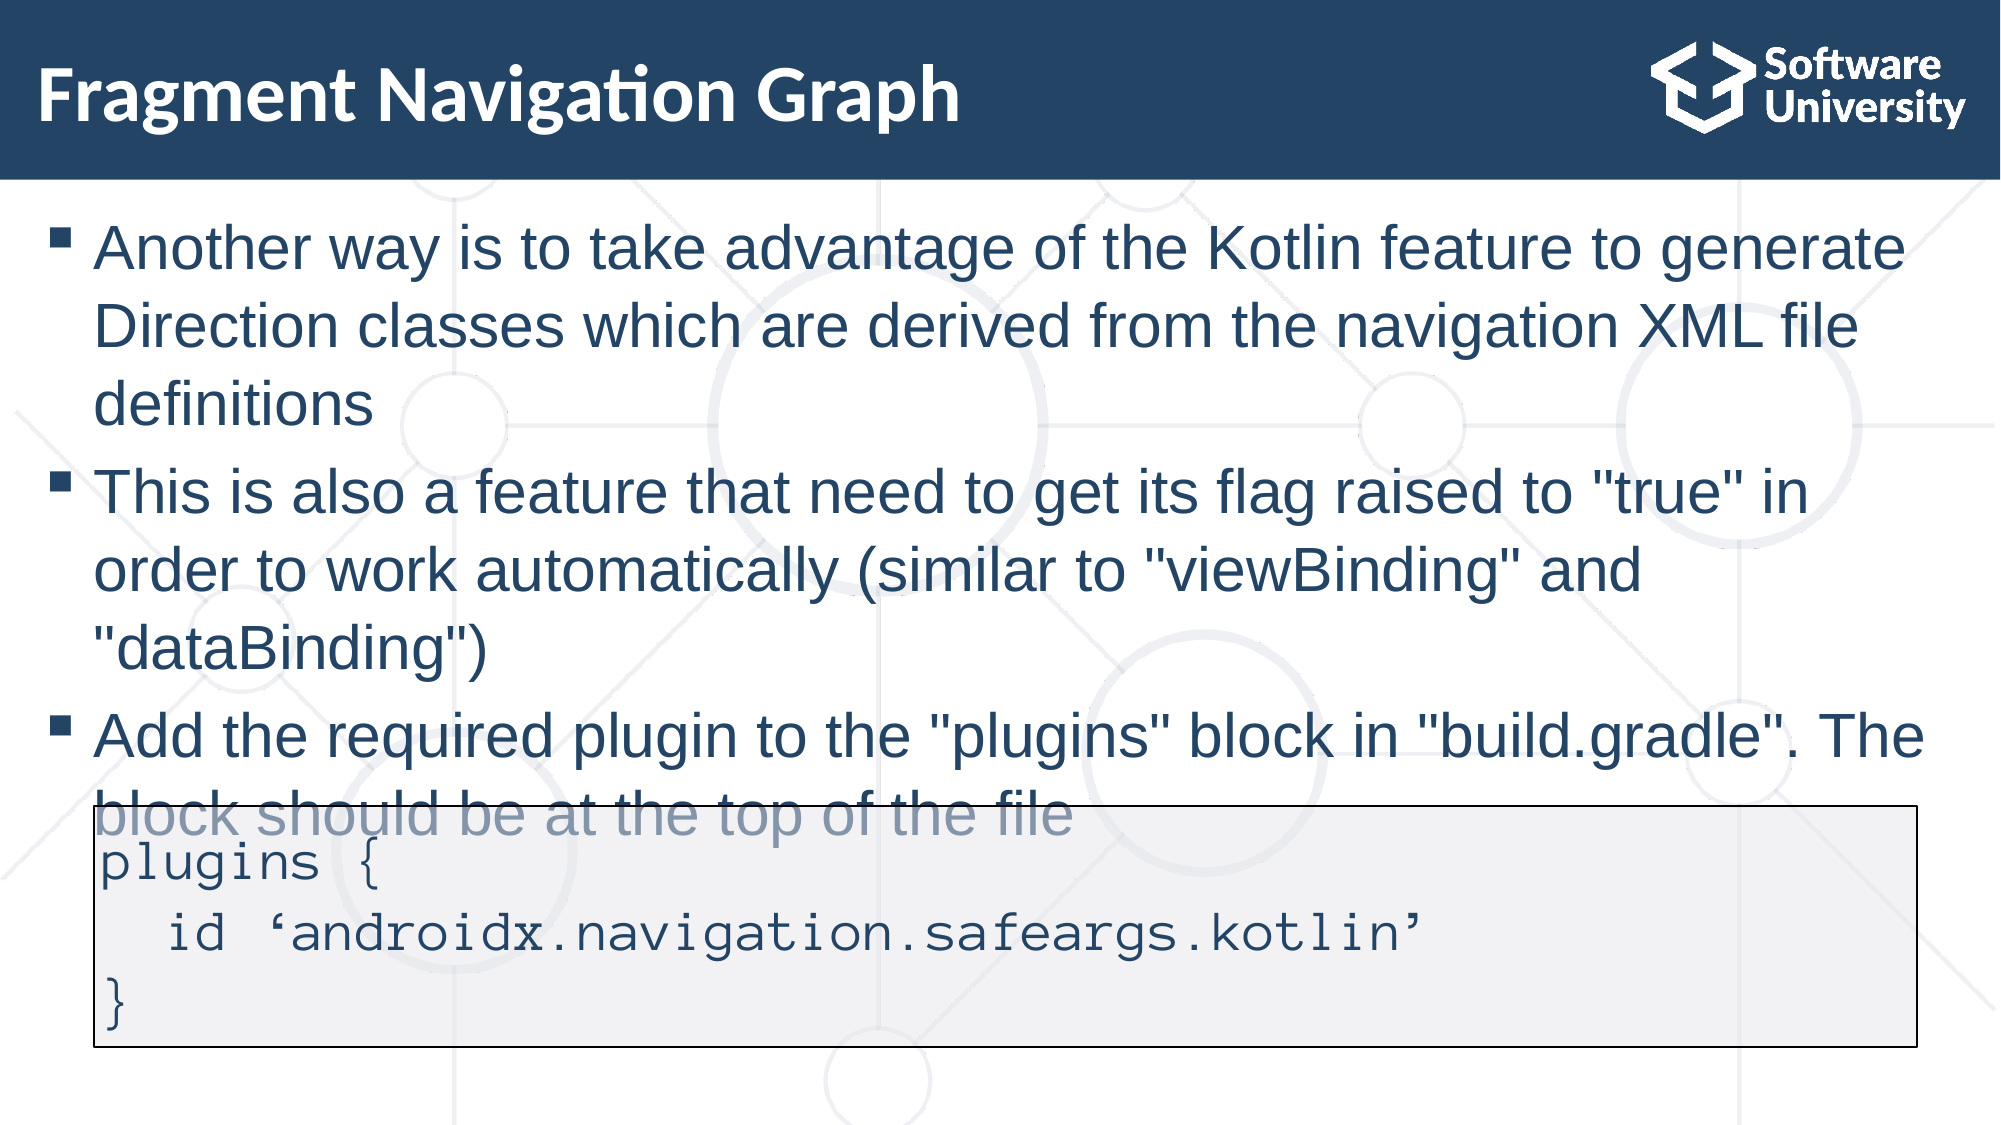

# Fragment Navigation Graph
Another way is to take advantage of the Kotlin feature to generate Direction classes which are derived from the navigation XML file definitions
This is also a feature that need to get its flag raised to "true" in order to work automatically (similar to "viewBinding" and "dataBinding")
Add the required plugin to the "plugins" block in "build.gradle". The block should be at the top of the file

plugins {
  id ‘androidx.navigation.safeargs.kotlin’
}